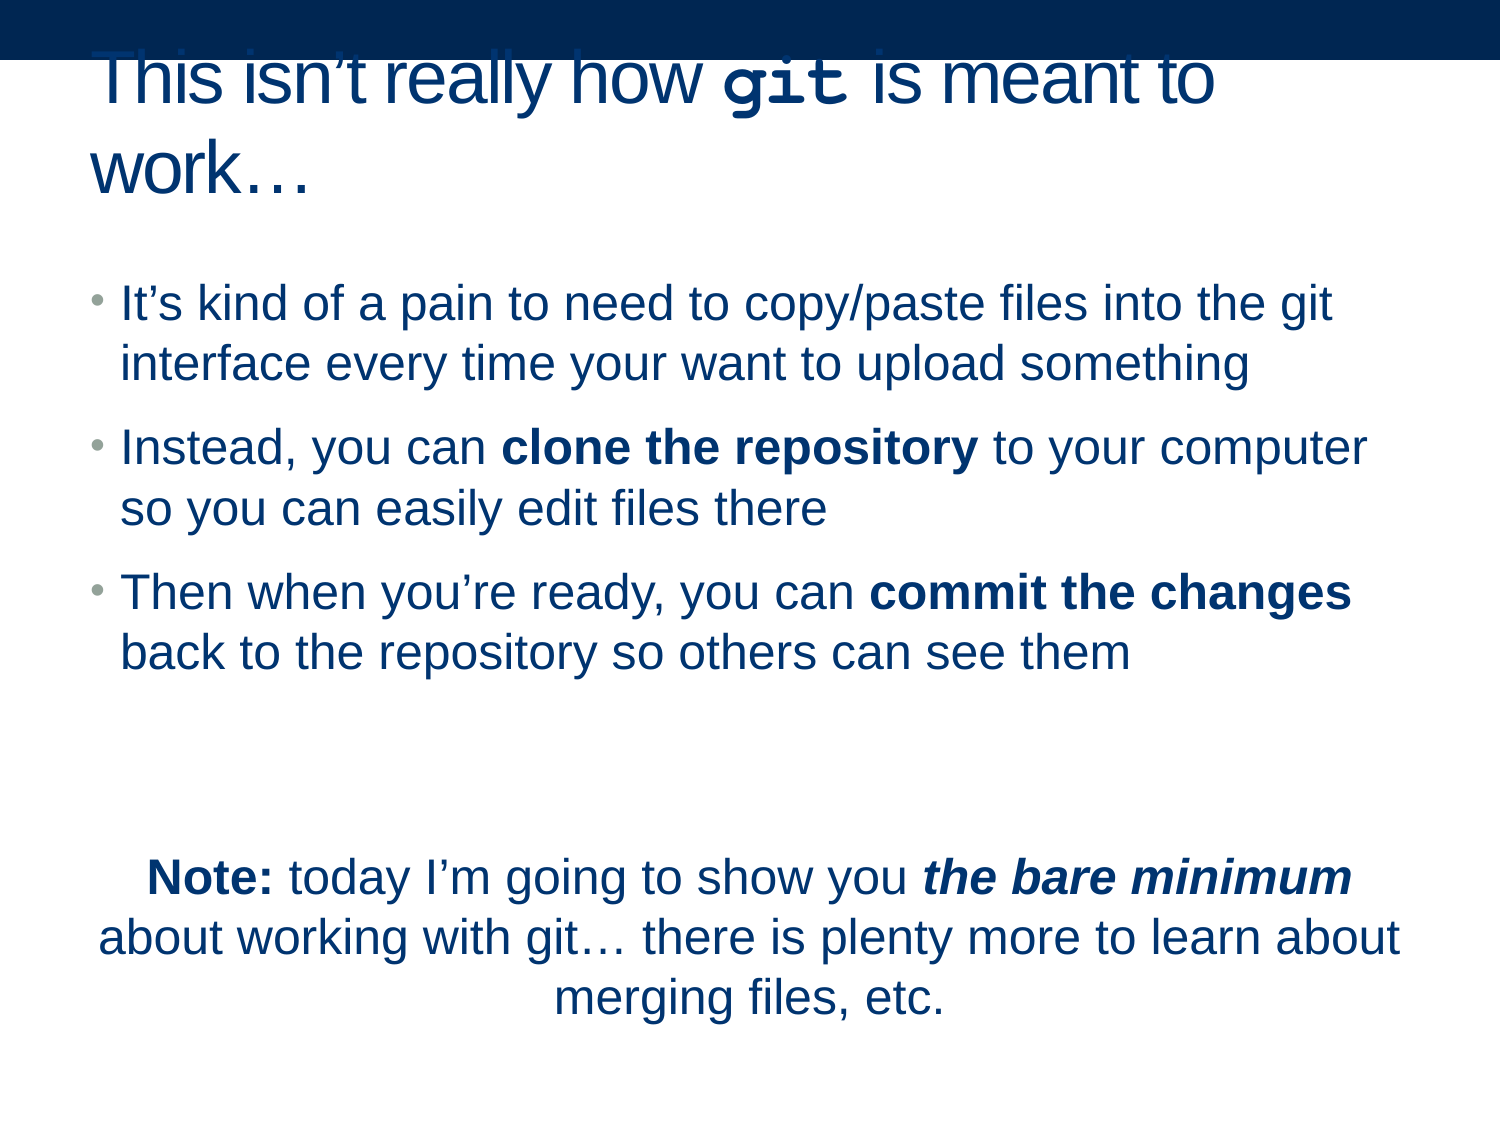

# This isn’t really how git is meant to work…
It’s kind of a pain to need to copy/paste files into the git interface every time your want to upload something
Instead, you can clone the repository to your computer so you can easily edit files there
Then when you’re ready, you can commit the changes back to the repository so others can see them

Note: today I’m going to show you the bare minimum about working with git… there is plenty more to learn about merging files, etc.